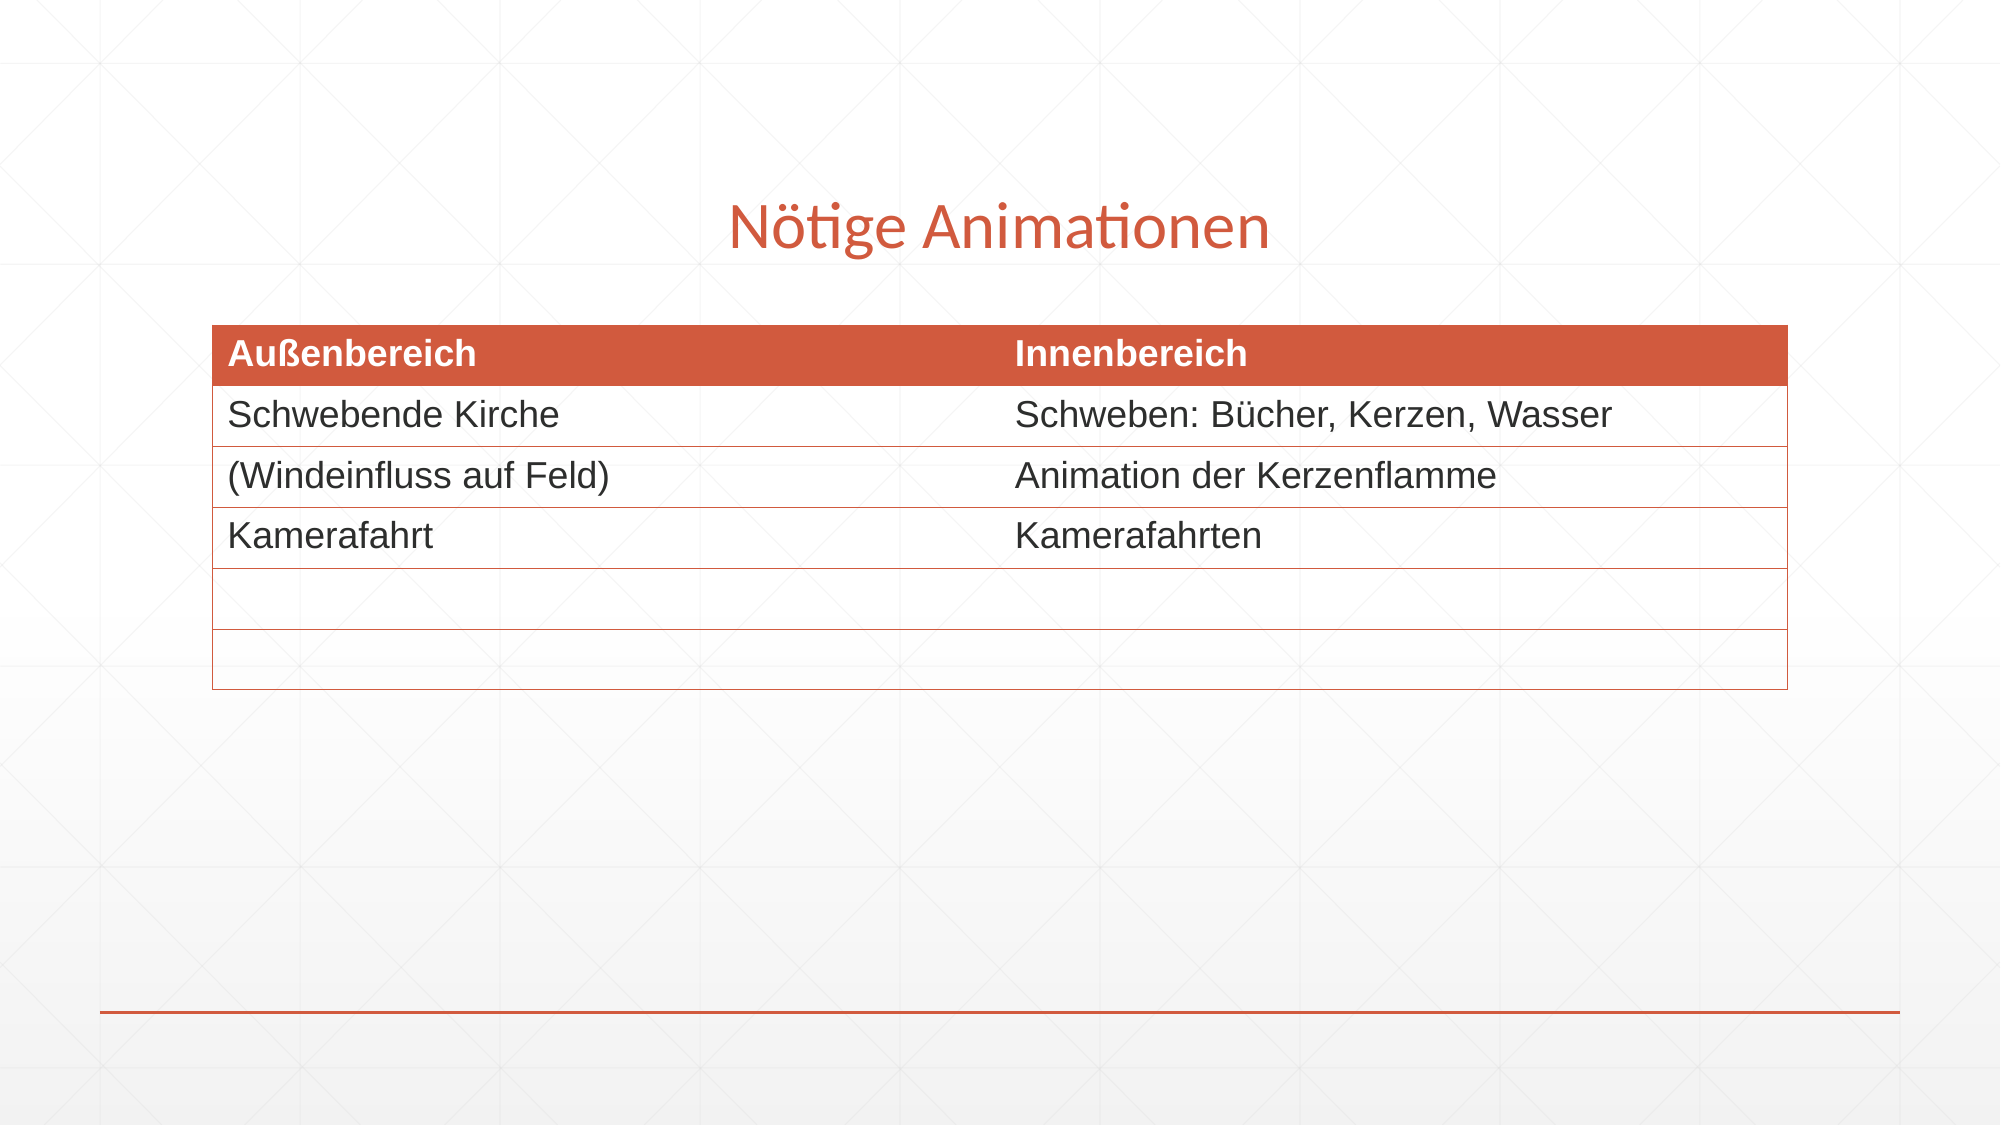

# Nötige Animationen
| Außenbereich | Innenbereich |
| --- | --- |
| Schwebende Kirche | Schweben: Bücher, Kerzen, Wasser |
| (Windeinfluss auf Feld) | Animation der Kerzenflamme |
| Kamerafahrt | Kamerafahrten |
|  |  |
|  |  |